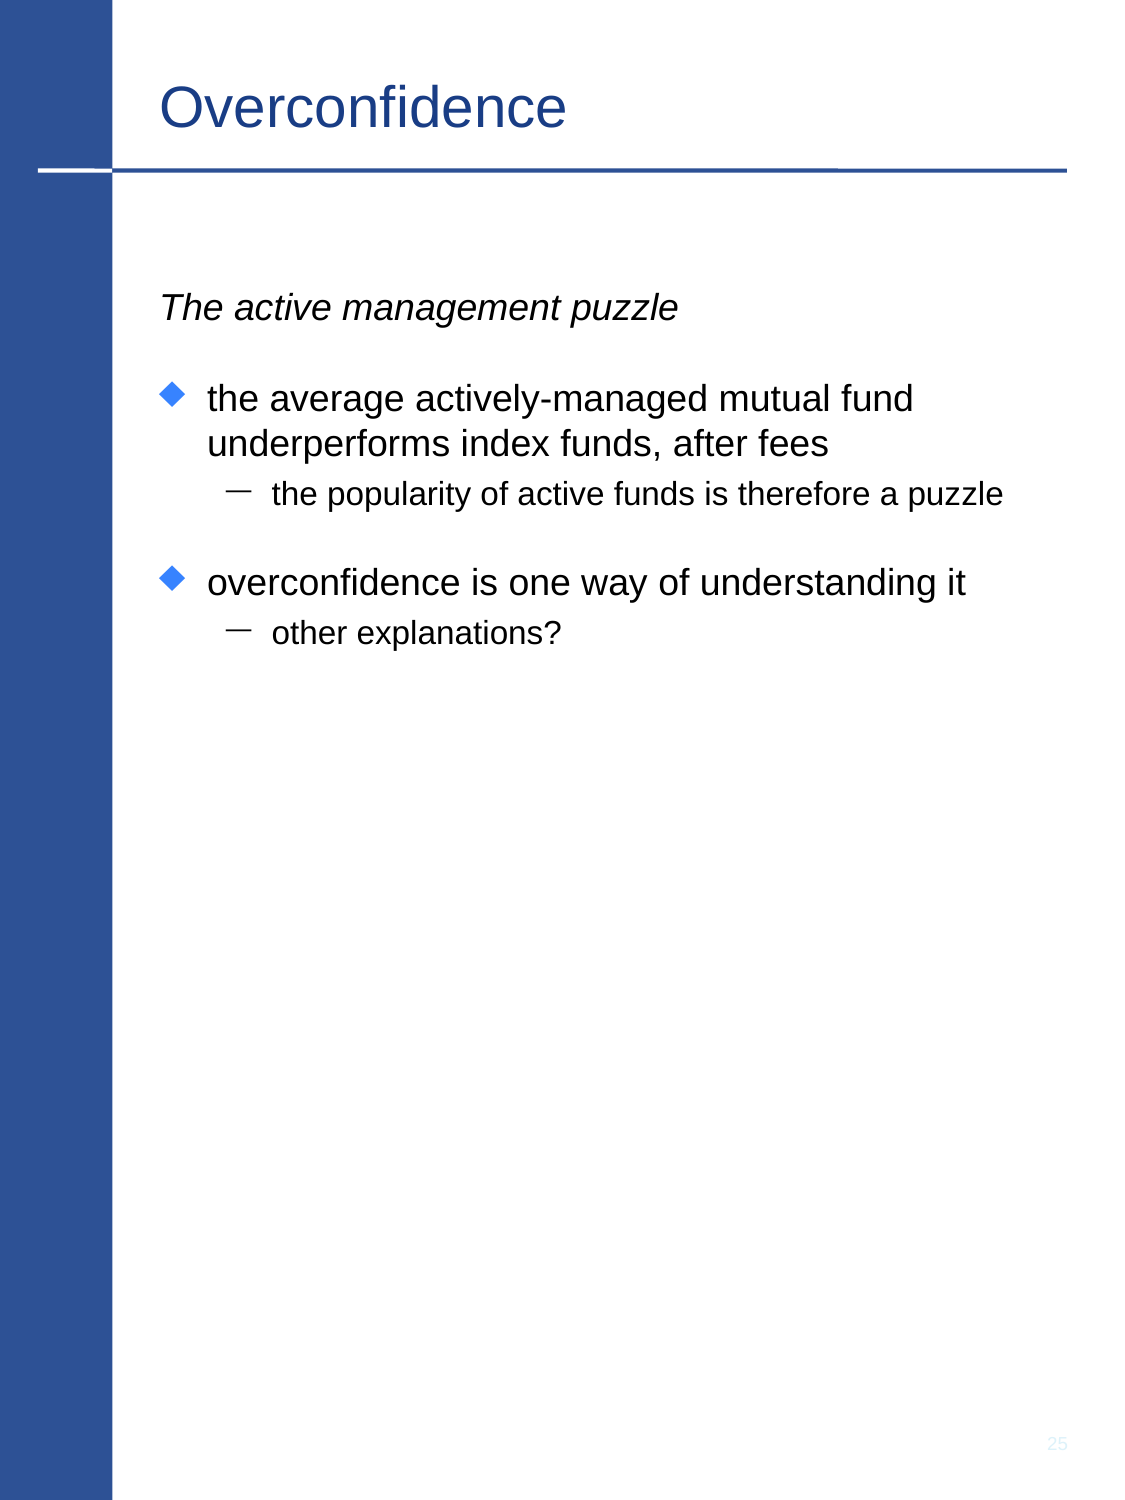

# Overconfidence
The active management puzzle
the average actively-managed mutual fund underperforms index funds, after fees
the popularity of active funds is therefore a puzzle
overconfidence is one way of understanding it
other explanations?

25